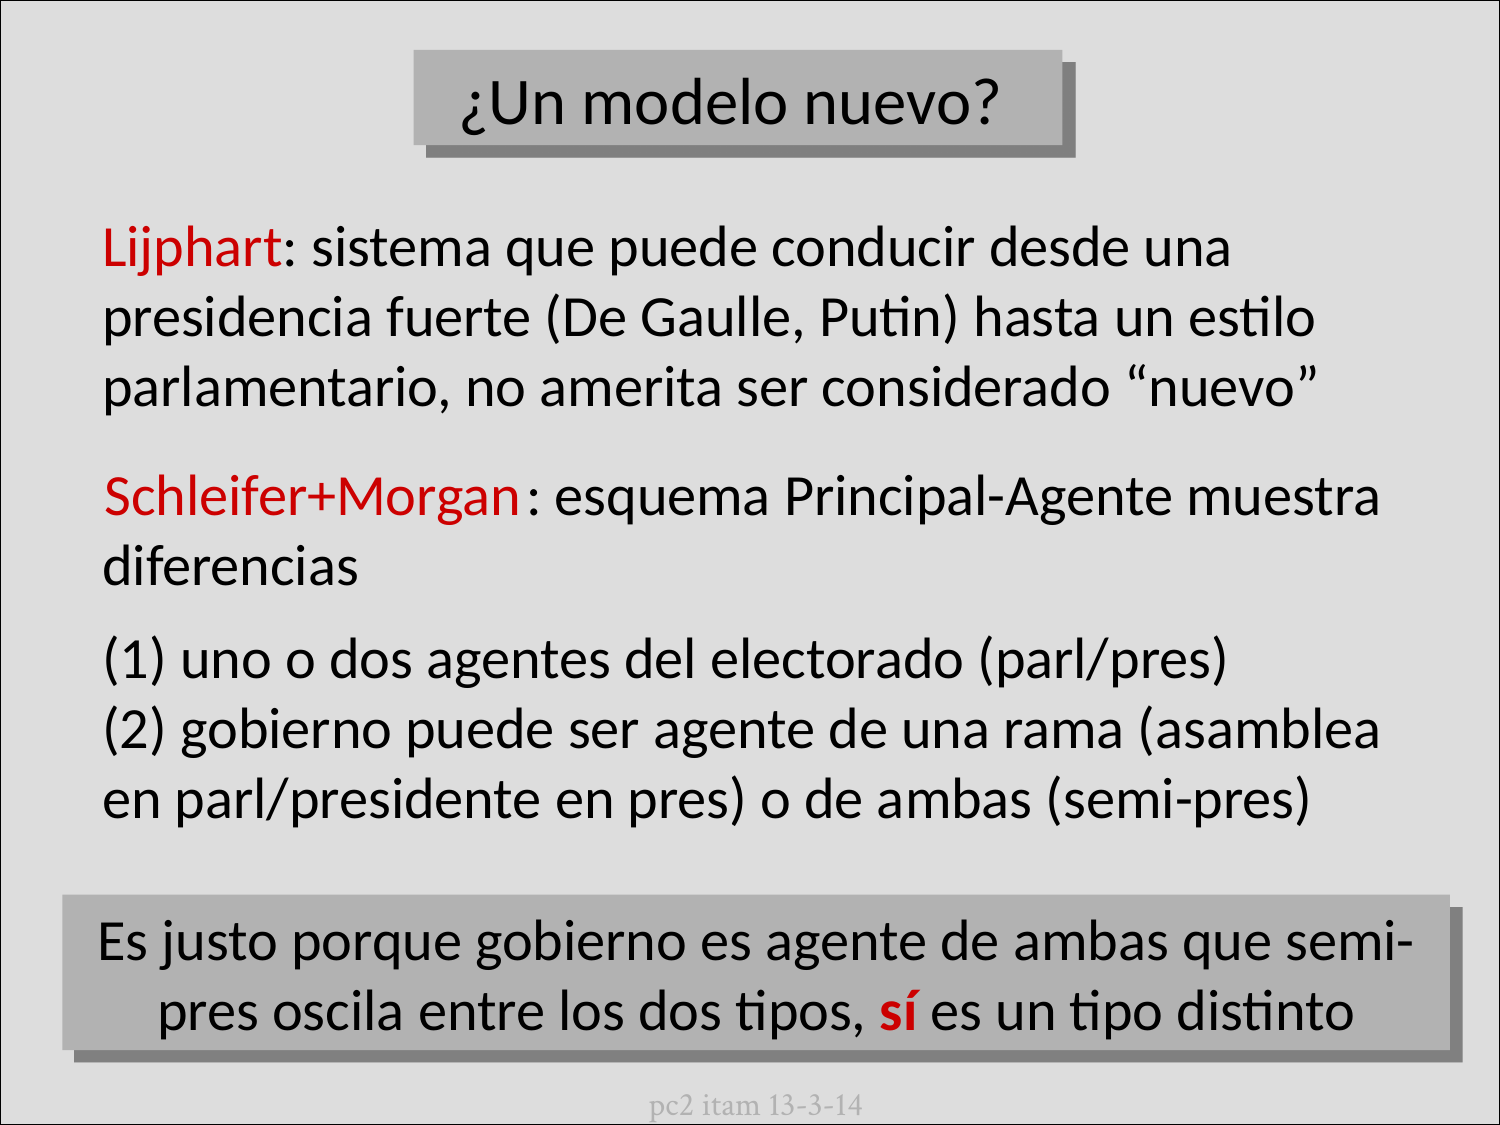

¿Un modelo nuevo?
Lijphart: sistema que puede conducir desde una presidencia fuerte (De Gaulle, Putin) hasta un estilo parlamentario, no amerita ser considerado “nuevo”
                                : esquema Principal-Agente muestra diferencias
(1) uno o dos agentes del electorado (parl/pres)
(2) gobierno puede ser agente de una rama (asamblea en parl/presidente en pres) o de ambas (semi-pres)
Schleifer+Morgan
Es justo porque gobierno es agente de ambas que semi-pres oscila entre los dos tipos, sí es un tipo distinto